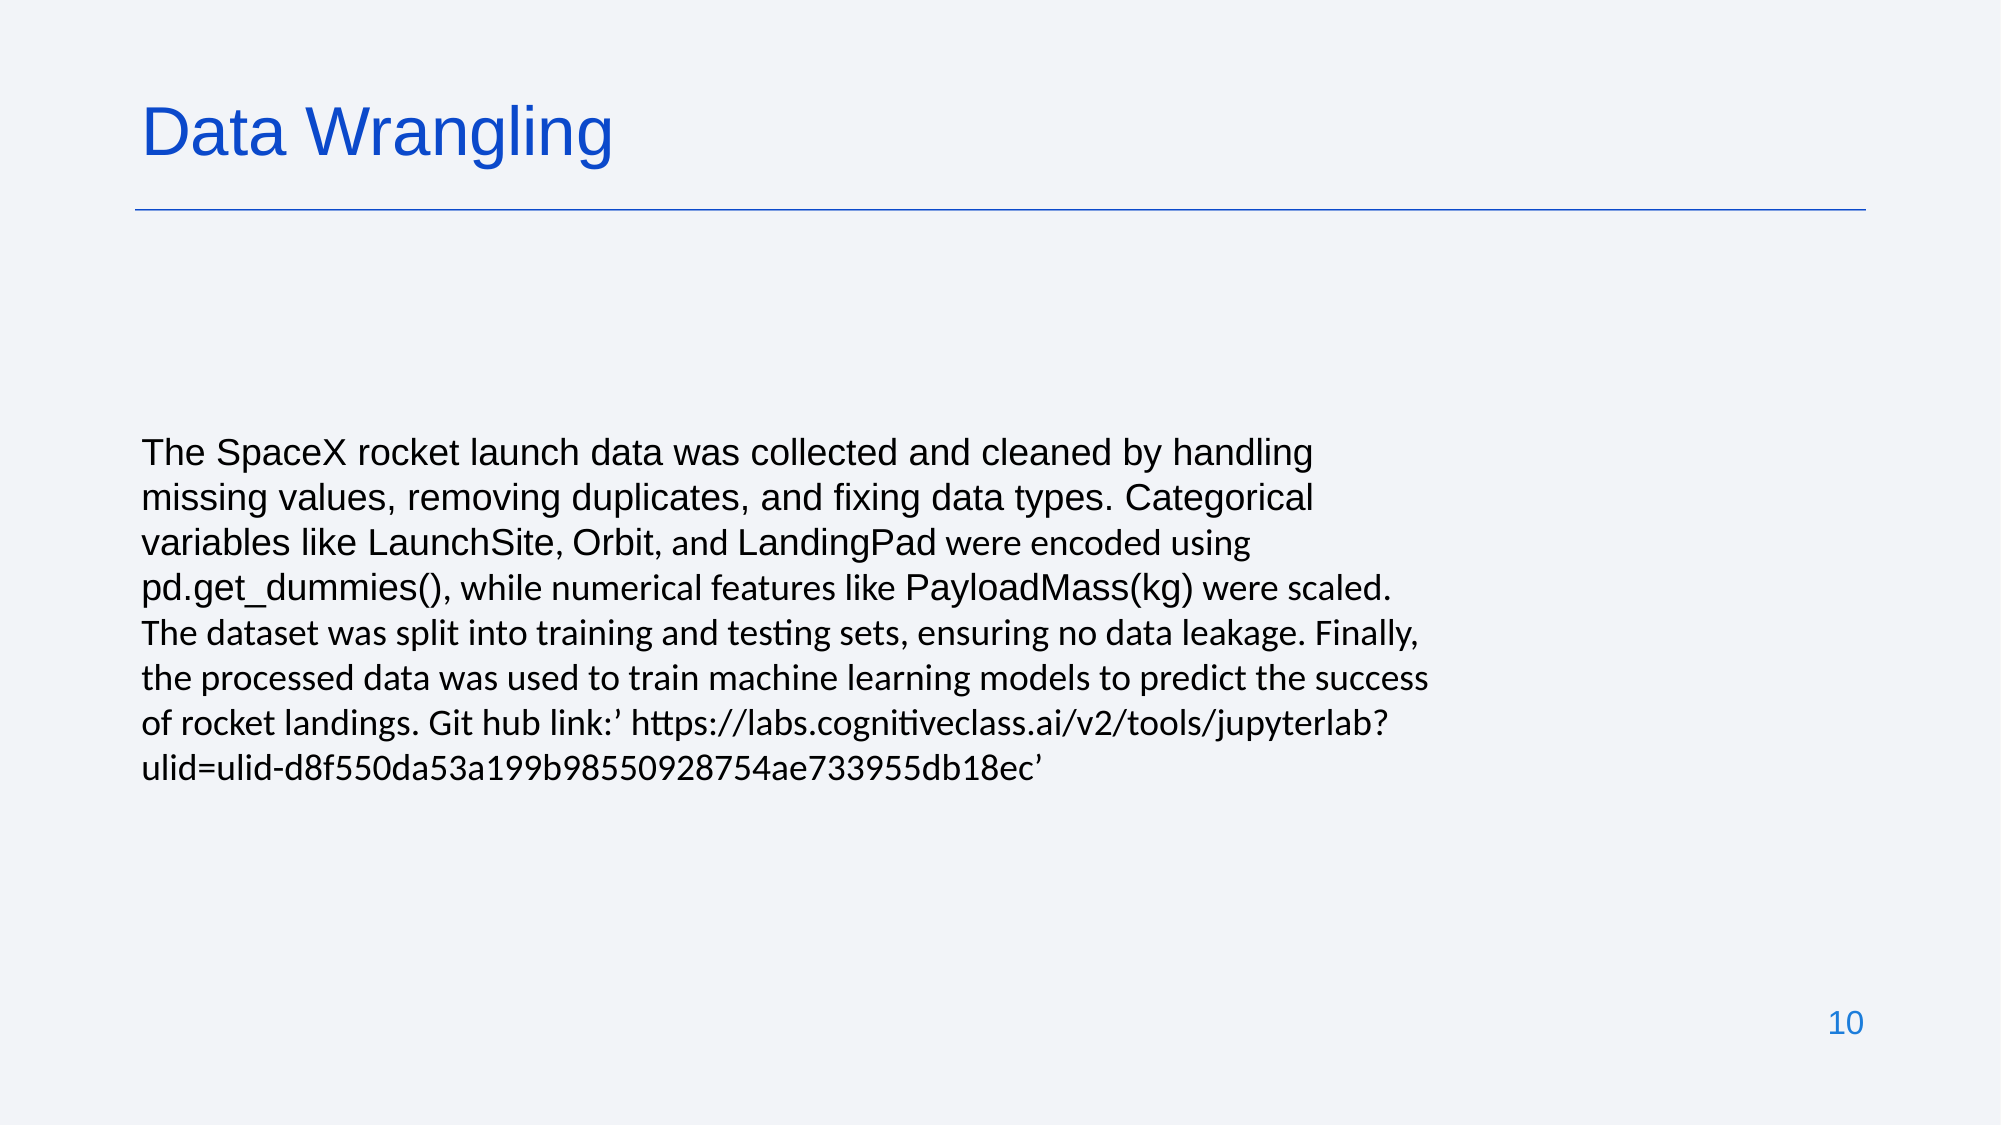

Data Wrangling
The SpaceX rocket launch data was collected and cleaned by handling missing values, removing duplicates, and fixing data types. Categorical variables like LaunchSite, Orbit, and LandingPad were encoded using pd.get_dummies(), while numerical features like PayloadMass(kg) were scaled. The dataset was split into training and testing sets, ensuring no data leakage. Finally, the processed data was used to train machine learning models to predict the success of rocket landings. Git hub link:’ https://labs.cognitiveclass.ai/v2/tools/jupyterlab?ulid=ulid-d8f550da53a199b98550928754ae733955db18ec’
10